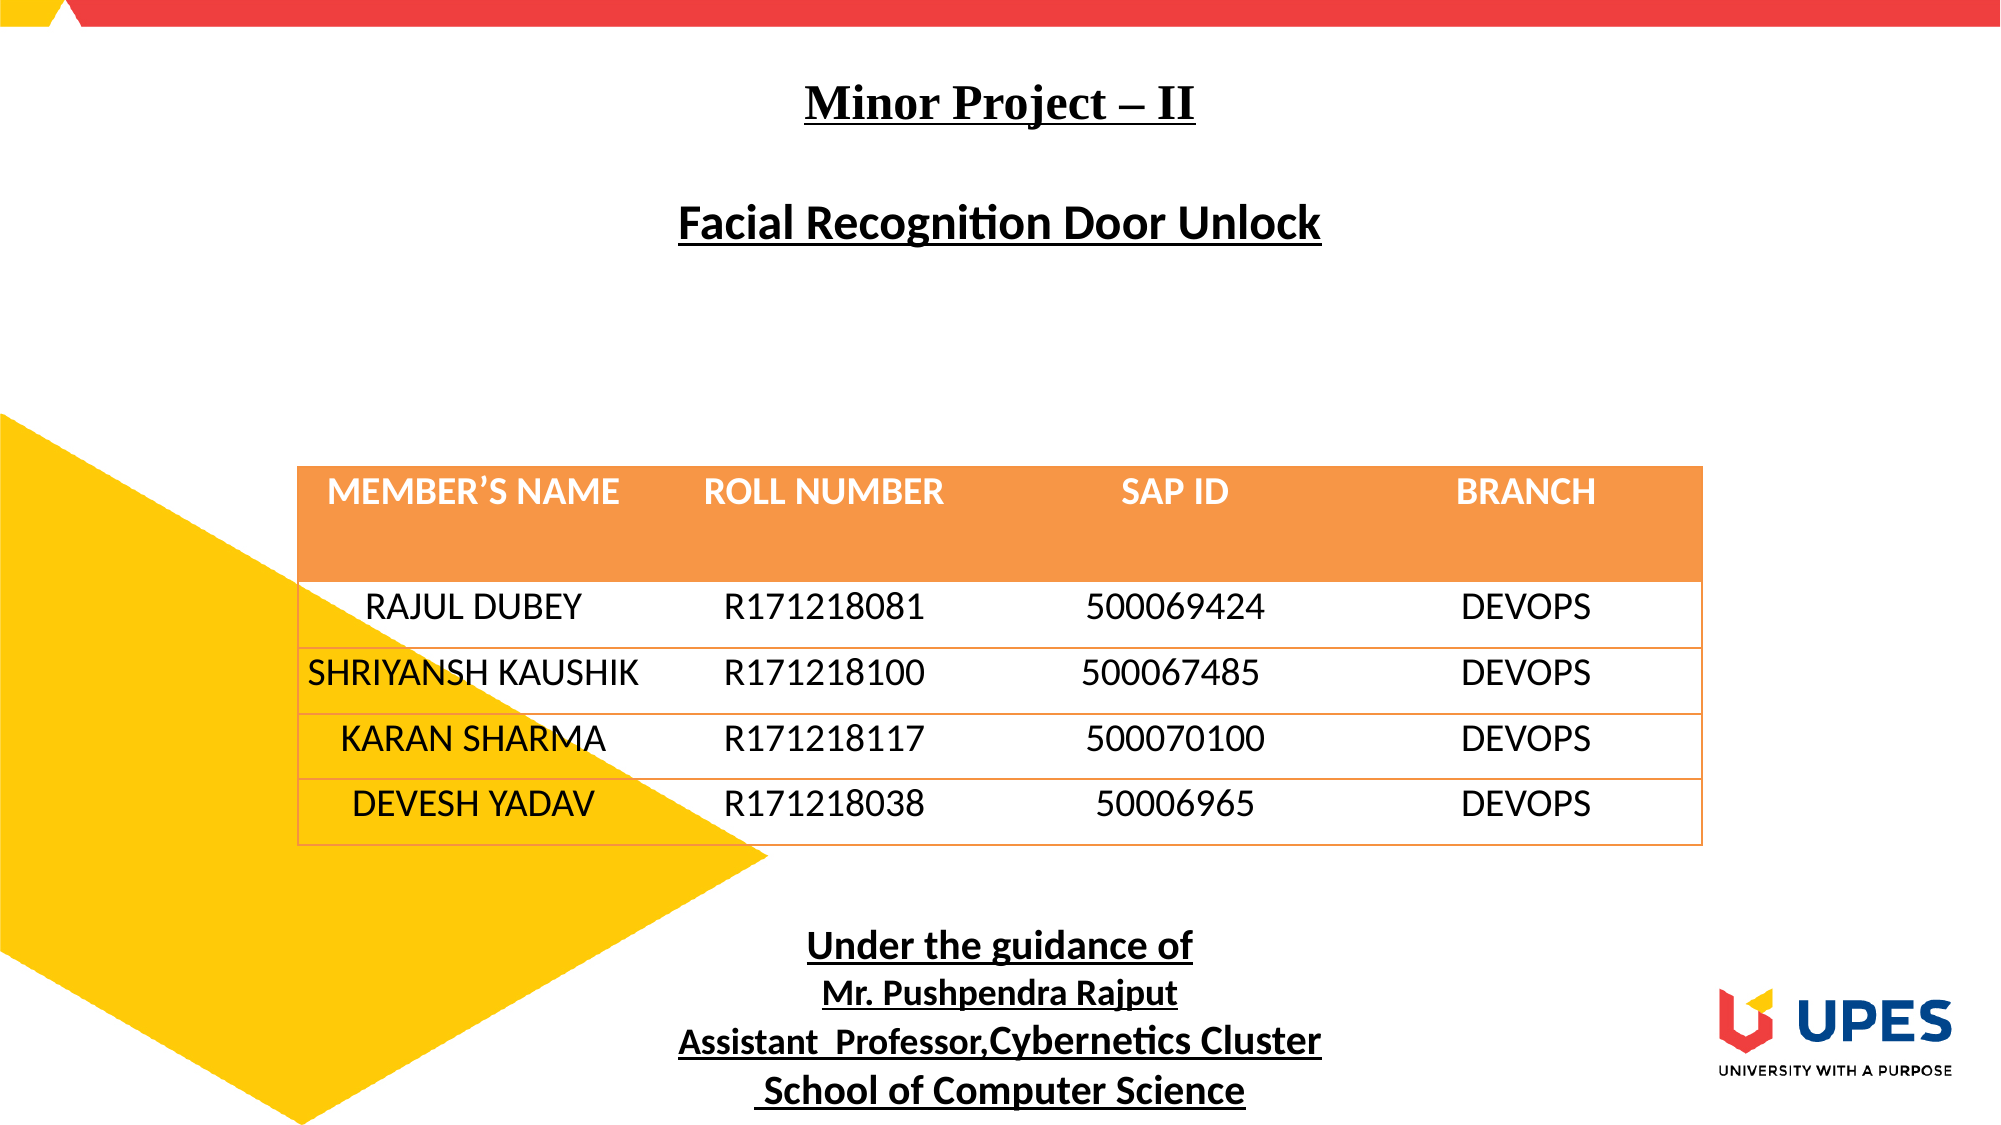

# Minor Project – II Facial Recognition Door Unlock
| MEMBER’S NAME | ROLL NUMBER | SAP ID | BRANCH |
| --- | --- | --- | --- |
| RAJUL DUBEY | R171218081 | 500069424 | DEVOPS |
| SHRIYANSH KAUSHIK | R171218100 | 500067485 | DEVOPS |
| KARAN SHARMA | R171218117 | 500070100 | DEVOPS |
| DEVESH YADAV | R171218038 | 50006965 | DEVOPS |
Under the guidance of
Mr. Pushpendra Rajput
Assistant  Professor,Cybernetics Cluster
 School of Computer Science